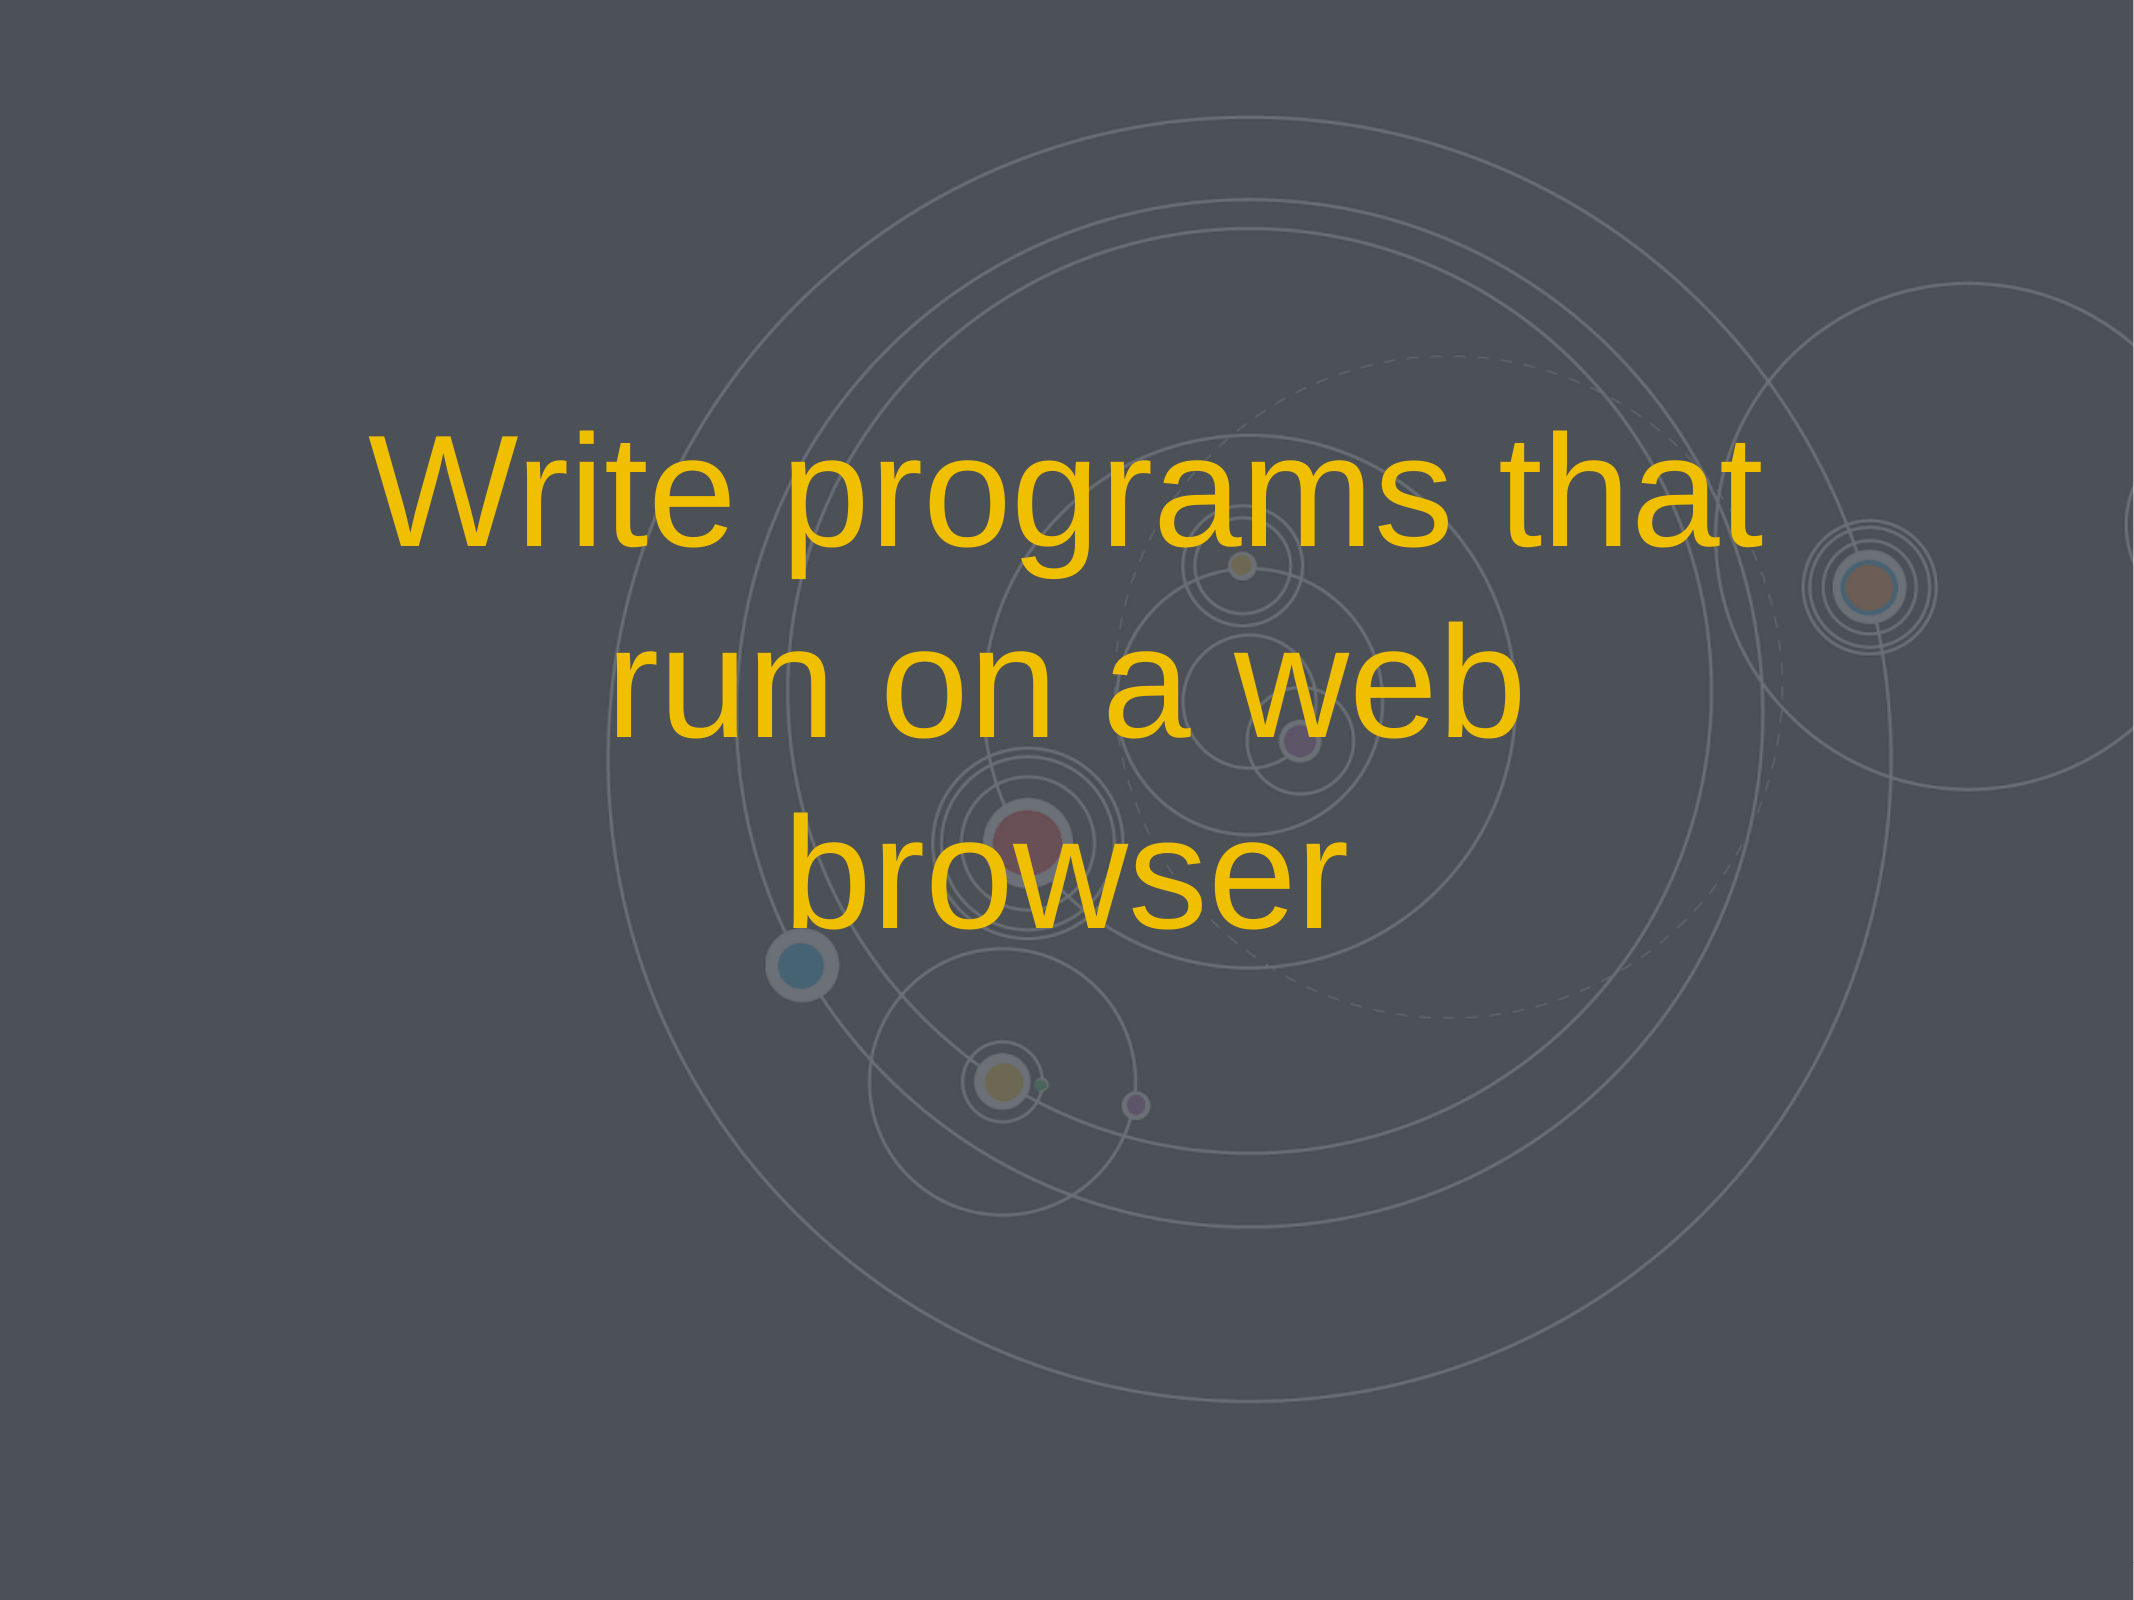

# Write programs that run on a web browser